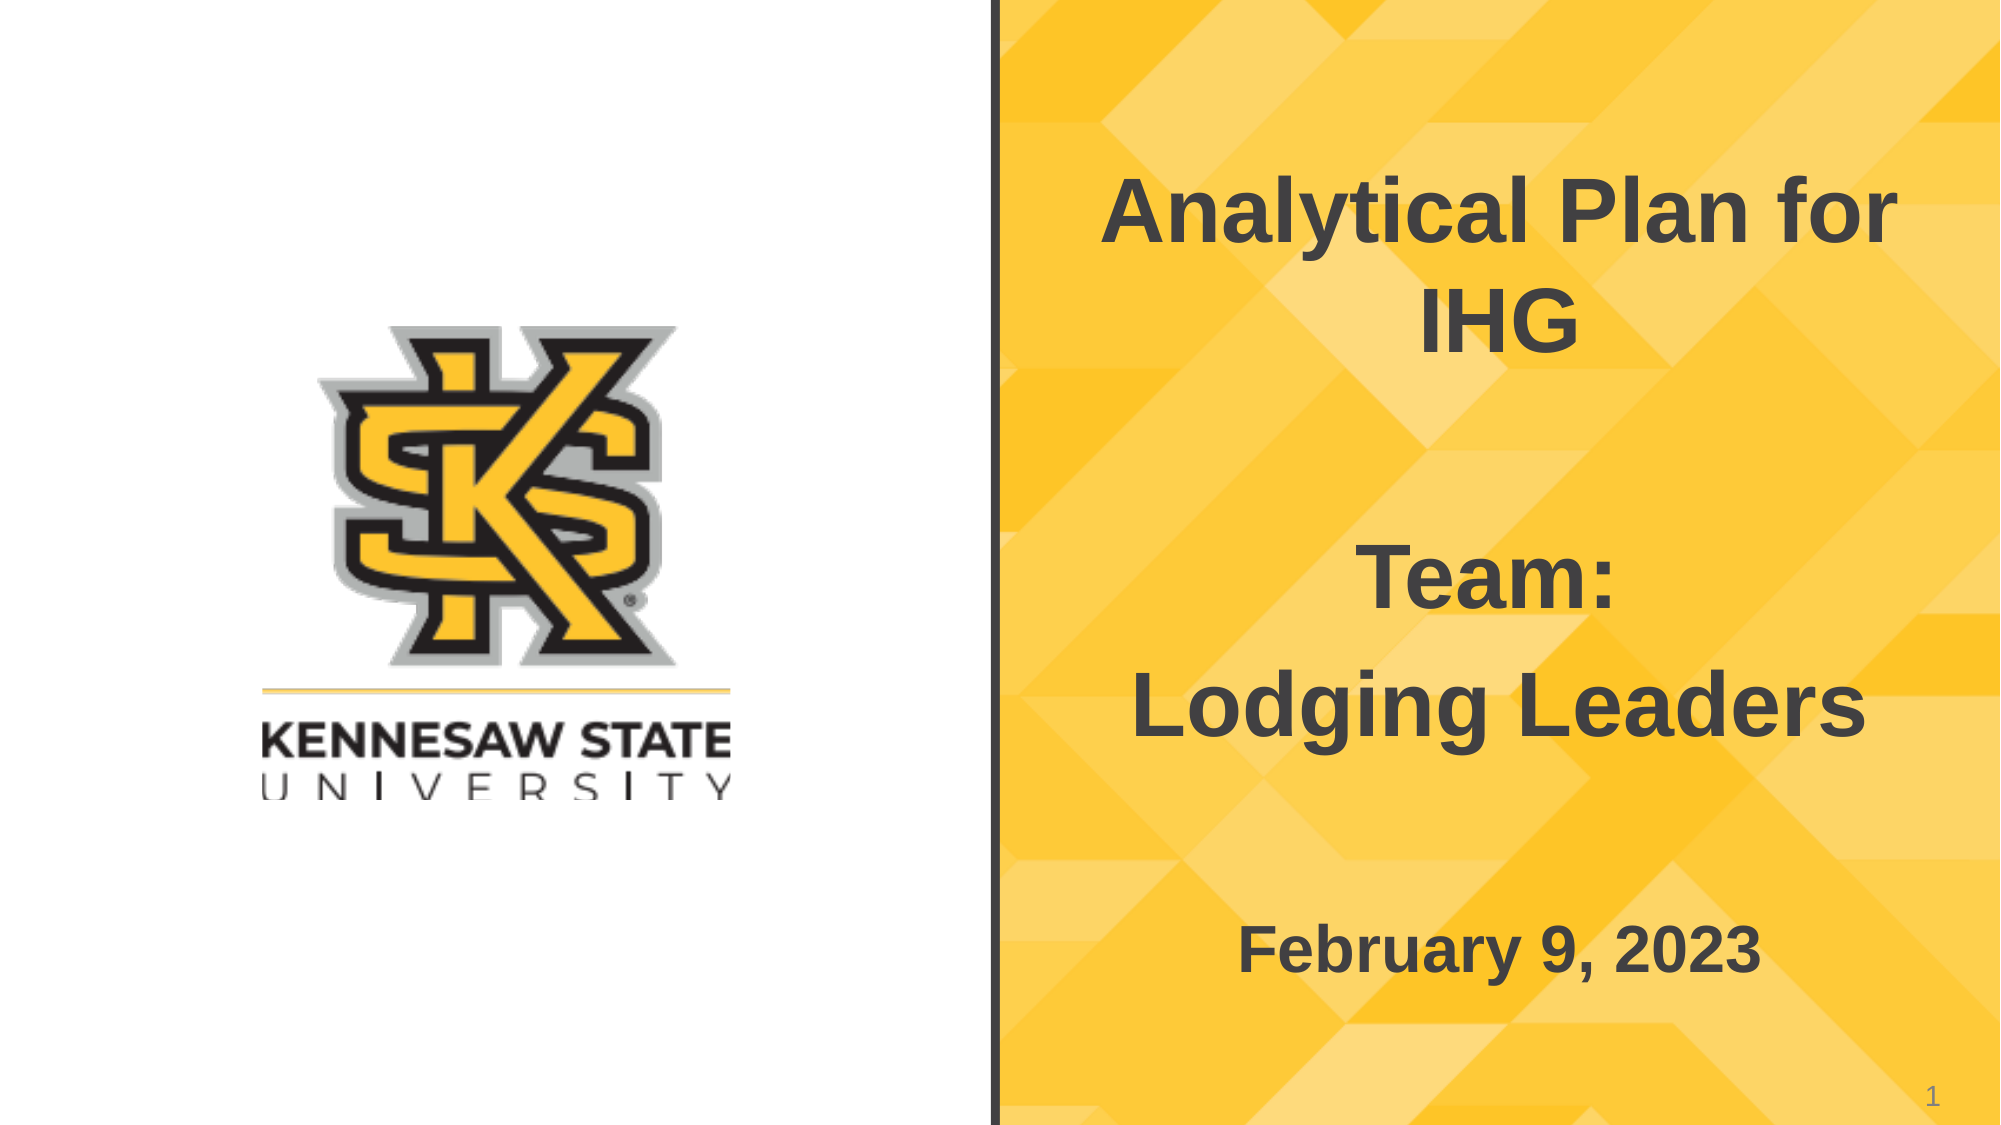

Analytical Plan for IHG

Team:
Lodging Leaders
February 9, 2023
1